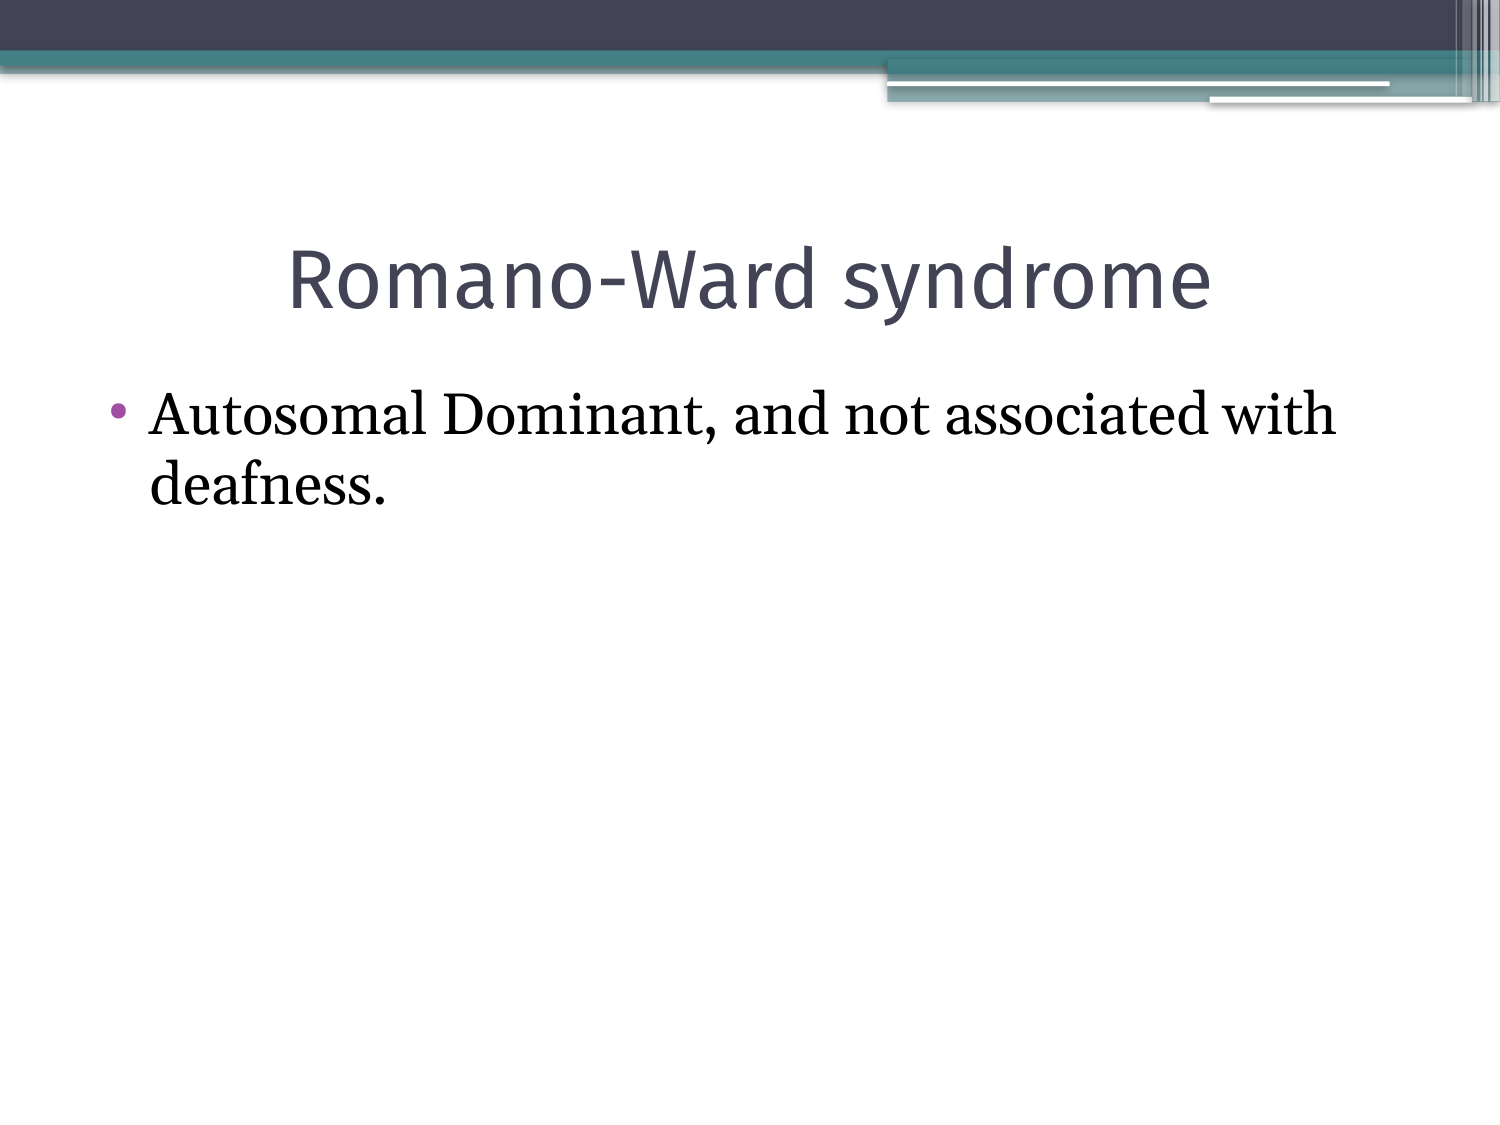

# Romano-Ward syndrome
Autosomal Dominant, and not associated with deafness.